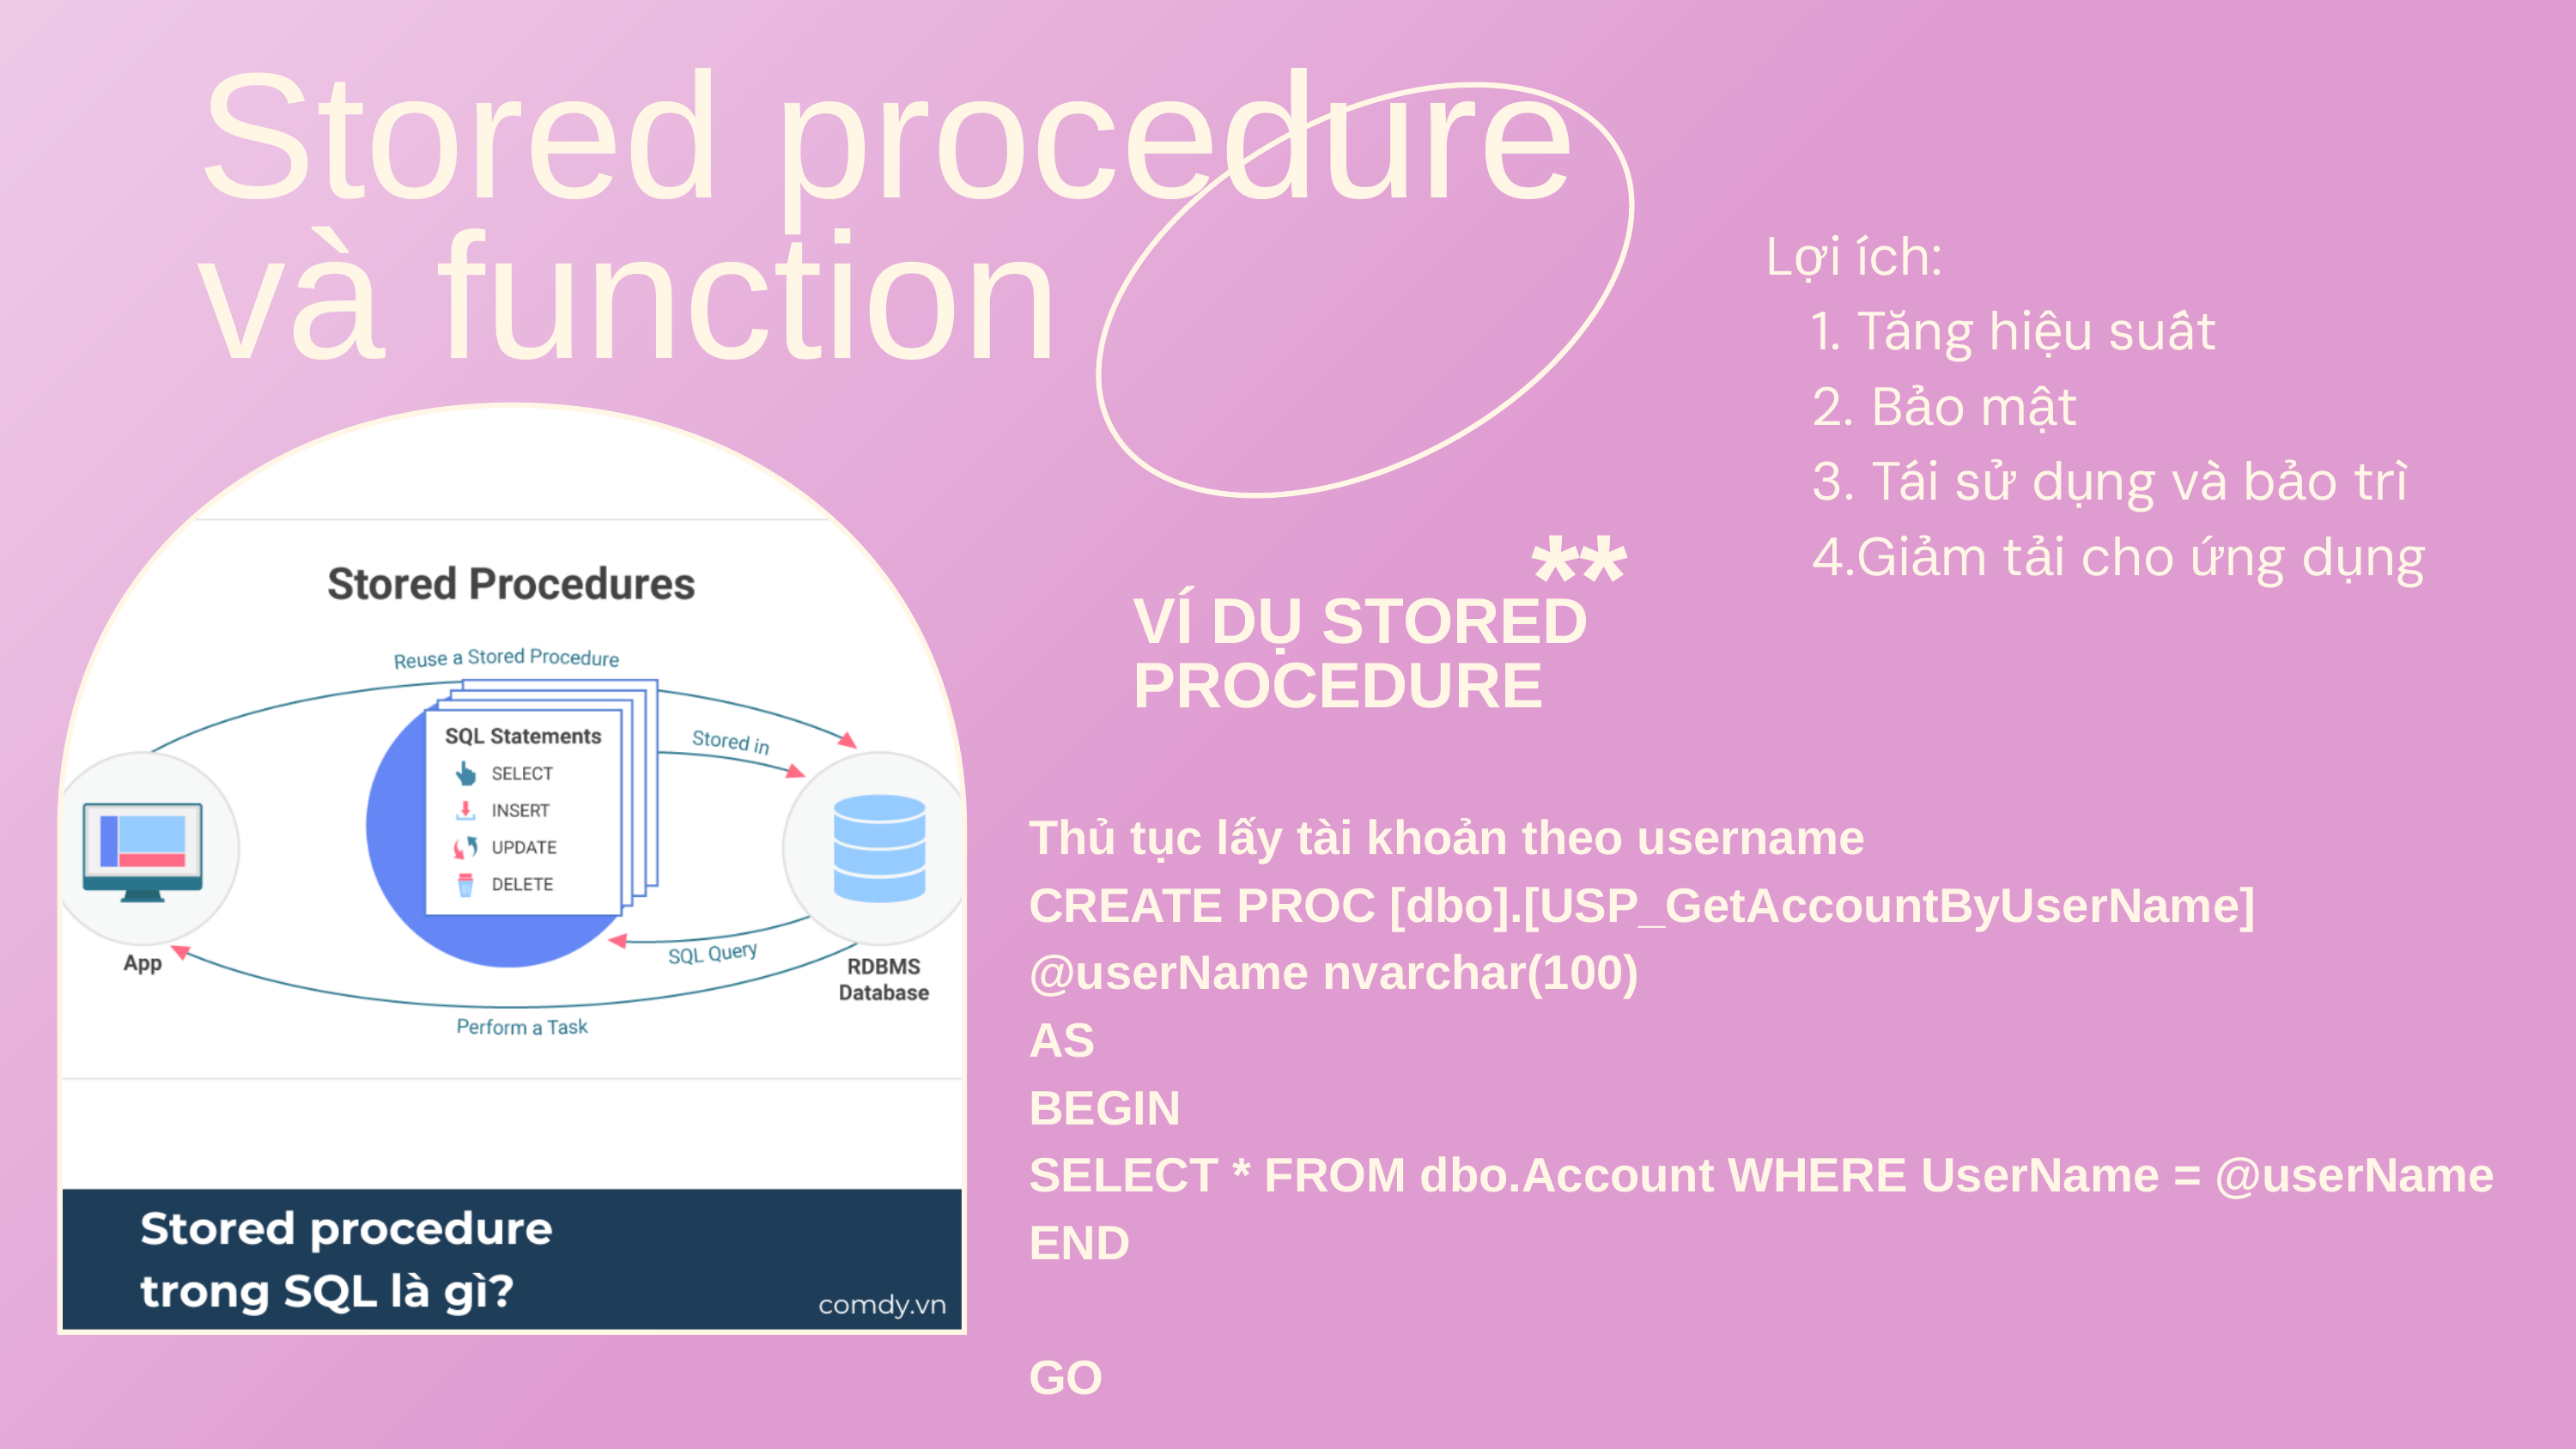

Stored procedure và function

Lợi ích:
Tăng hiệu suất
 Bảo mật
 Tái sử dụng và bảo trì
Giảm tải cho ứng dụng

**
VÍ DỤ STORED PROCEDURE
Thủ tục lấy tài khoản theo username
CREATE PROC [dbo].[USP_GetAccountByUserName]
@userName nvarchar(100)
AS
BEGIN
SELECT * FROM dbo.Account WHERE UserName = @userName
END

GO